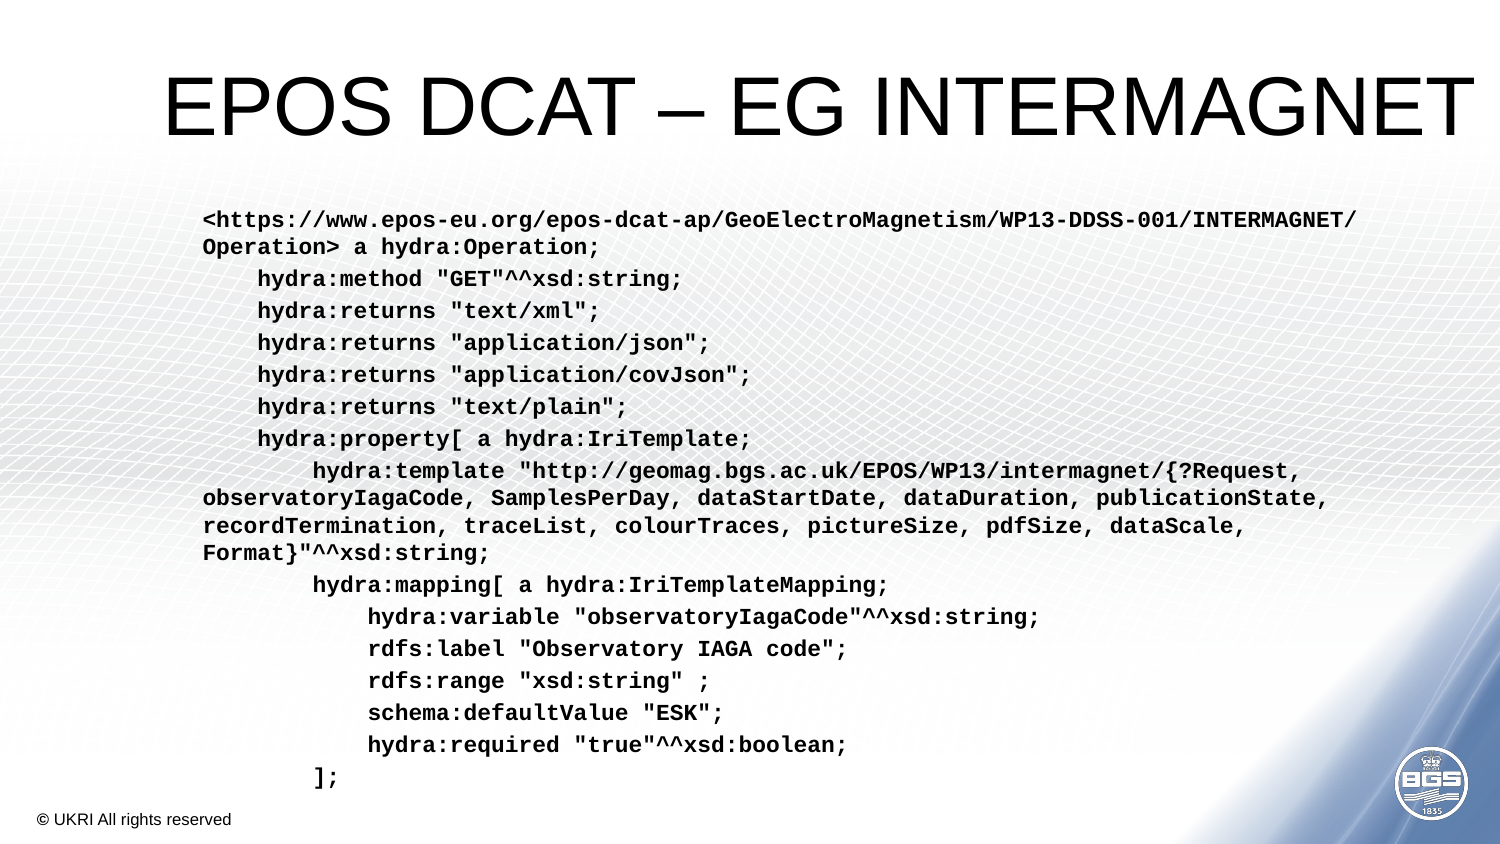

# EPOS DCAT – EG INTERMAGNET
<https://www.epos-eu.org/epos-dcat-ap/GeoElectroMagnetism/WP13-DDSS-001/INTERMAGNET/Operation> a hydra:Operation;
    hydra:method "GET"^^xsd:string;
    hydra:returns "text/xml";
    hydra:returns "application/json";
    hydra:returns "application/covJson";
    hydra:returns "text/plain";
    hydra:property[ a hydra:IriTemplate;
        hydra:template "http://geomag.bgs.ac.uk/EPOS/WP13/intermagnet/{?Request, observatoryIagaCode, SamplesPerDay, dataStartDate, dataDuration, publicationState, recordTermination, traceList, colourTraces, pictureSize, pdfSize, dataScale, Format}"^^xsd:string;
        hydra:mapping[ a hydra:IriTemplateMapping;
            hydra:variable "observatoryIagaCode"^^xsd:string;
            rdfs:label "Observatory IAGA code";
            rdfs:range "xsd:string" ;
            schema:defaultValue "ESK";
            hydra:required "true"^^xsd:boolean;
        ];